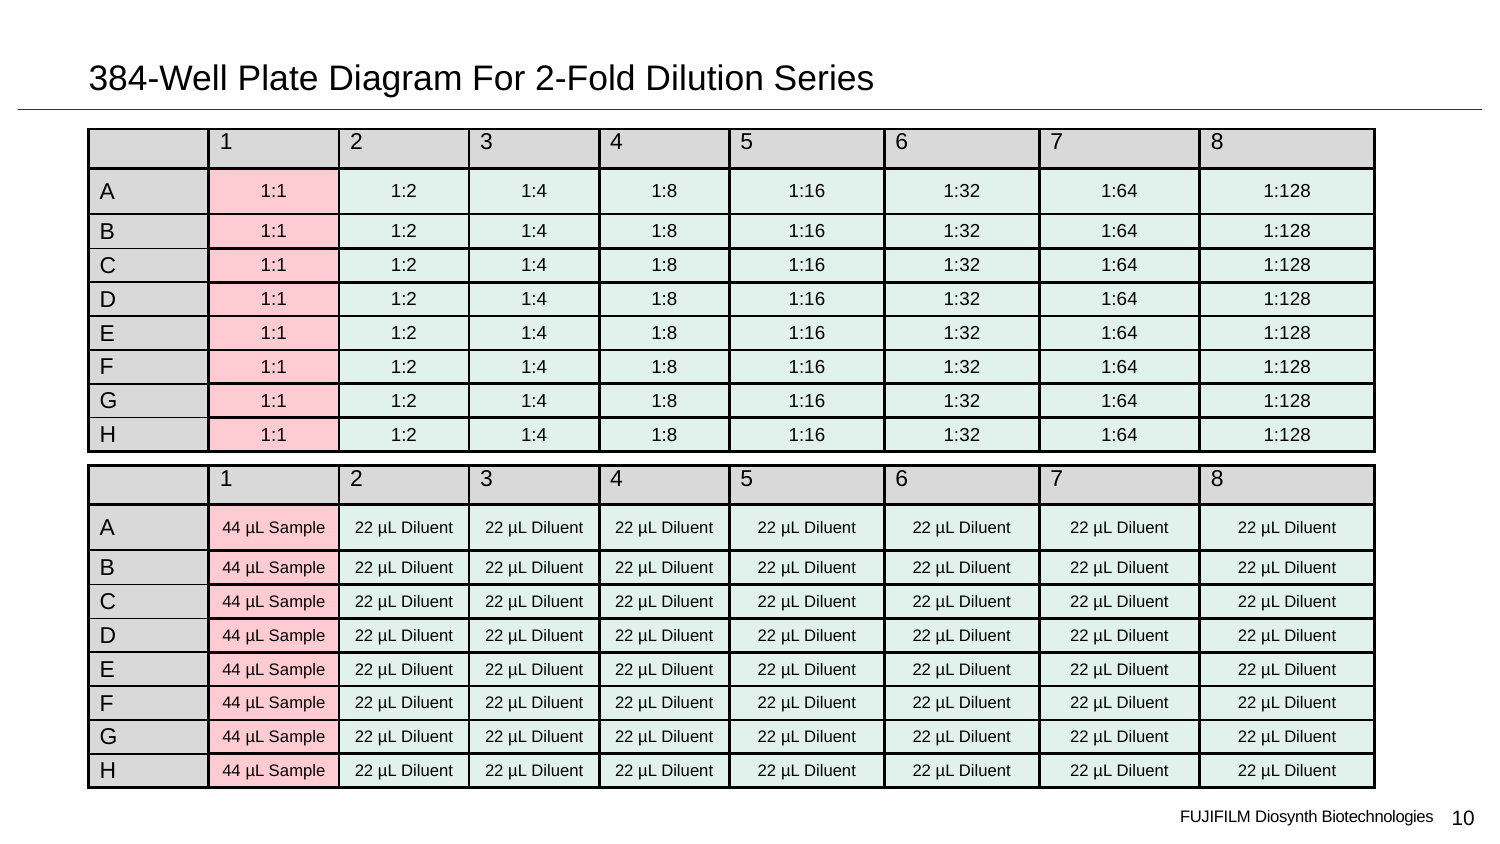

# 384-Well Plate Diagram For 2-Fold Dilution Series
|  | 1 | 2 | 3 | 4 | 5 | 6 | 7 | 8 |
| --- | --- | --- | --- | --- | --- | --- | --- | --- |
| A | 1:1 | 1:2 | 1:4 | 1:8 | 1:16 | 1:32 | 1:64 | 1:128 |
| B | 1:1 | 1:2 | 1:4 | 1:8 | 1:16 | 1:32 | 1:64 | 1:128 |
| C | 1:1 | 1:2 | 1:4 | 1:8 | 1:16 | 1:32 | 1:64 | 1:128 |
| D | 1:1 | 1:2 | 1:4 | 1:8 | 1:16 | 1:32 | 1:64 | 1:128 |
| E | 1:1 | 1:2 | 1:4 | 1:8 | 1:16 | 1:32 | 1:64 | 1:128 |
| F | 1:1 | 1:2 | 1:4 | 1:8 | 1:16 | 1:32 | 1:64 | 1:128 |
| G | 1:1 | 1:2 | 1:4 | 1:8 | 1:16 | 1:32 | 1:64 | 1:128 |
| H | 1:1 | 1:2 | 1:4 | 1:8 | 1:16 | 1:32 | 1:64 | 1:128 |

|  | 1 | 2 | 3 | 4 | 5 | 6 | 7 | 8 |
| --- | --- | --- | --- | --- | --- | --- | --- | --- |
| A | 44 µL Sample | 22 µL Diluent | 22 µL Diluent | 22 µL Diluent | 22 µL Diluent | 22 µL Diluent | 22 µL Diluent | 22 µL Diluent |
| B | 44 µL Sample | 22 µL Diluent | 22 µL Diluent | 22 µL Diluent | 22 µL Diluent | 22 µL Diluent | 22 µL Diluent | 22 µL Diluent |
| C | 44 µL Sample | 22 µL Diluent | 22 µL Diluent | 22 µL Diluent | 22 µL Diluent | 22 µL Diluent | 22 µL Diluent | 22 µL Diluent |
| D | 44 µL Sample | 22 µL Diluent | 22 µL Diluent | 22 µL Diluent | 22 µL Diluent | 22 µL Diluent | 22 µL Diluent | 22 µL Diluent |
| E | 44 µL Sample | 22 µL Diluent | 22 µL Diluent | 22 µL Diluent | 22 µL Diluent | 22 µL Diluent | 22 µL Diluent | 22 µL Diluent |
| F | 44 µL Sample | 22 µL Diluent | 22 µL Diluent | 22 µL Diluent | 22 µL Diluent | 22 µL Diluent | 22 µL Diluent | 22 µL Diluent |
| G | 44 µL Sample | 22 µL Diluent | 22 µL Diluent | 22 µL Diluent | 22 µL Diluent | 22 µL Diluent | 22 µL Diluent | 22 µL Diluent |
| H | 44 µL Sample | 22 µL Diluent | 22 µL Diluent | 22 µL Diluent | 22 µL Diluent | 22 µL Diluent | 22 µL Diluent | 22 µL Diluent |
10